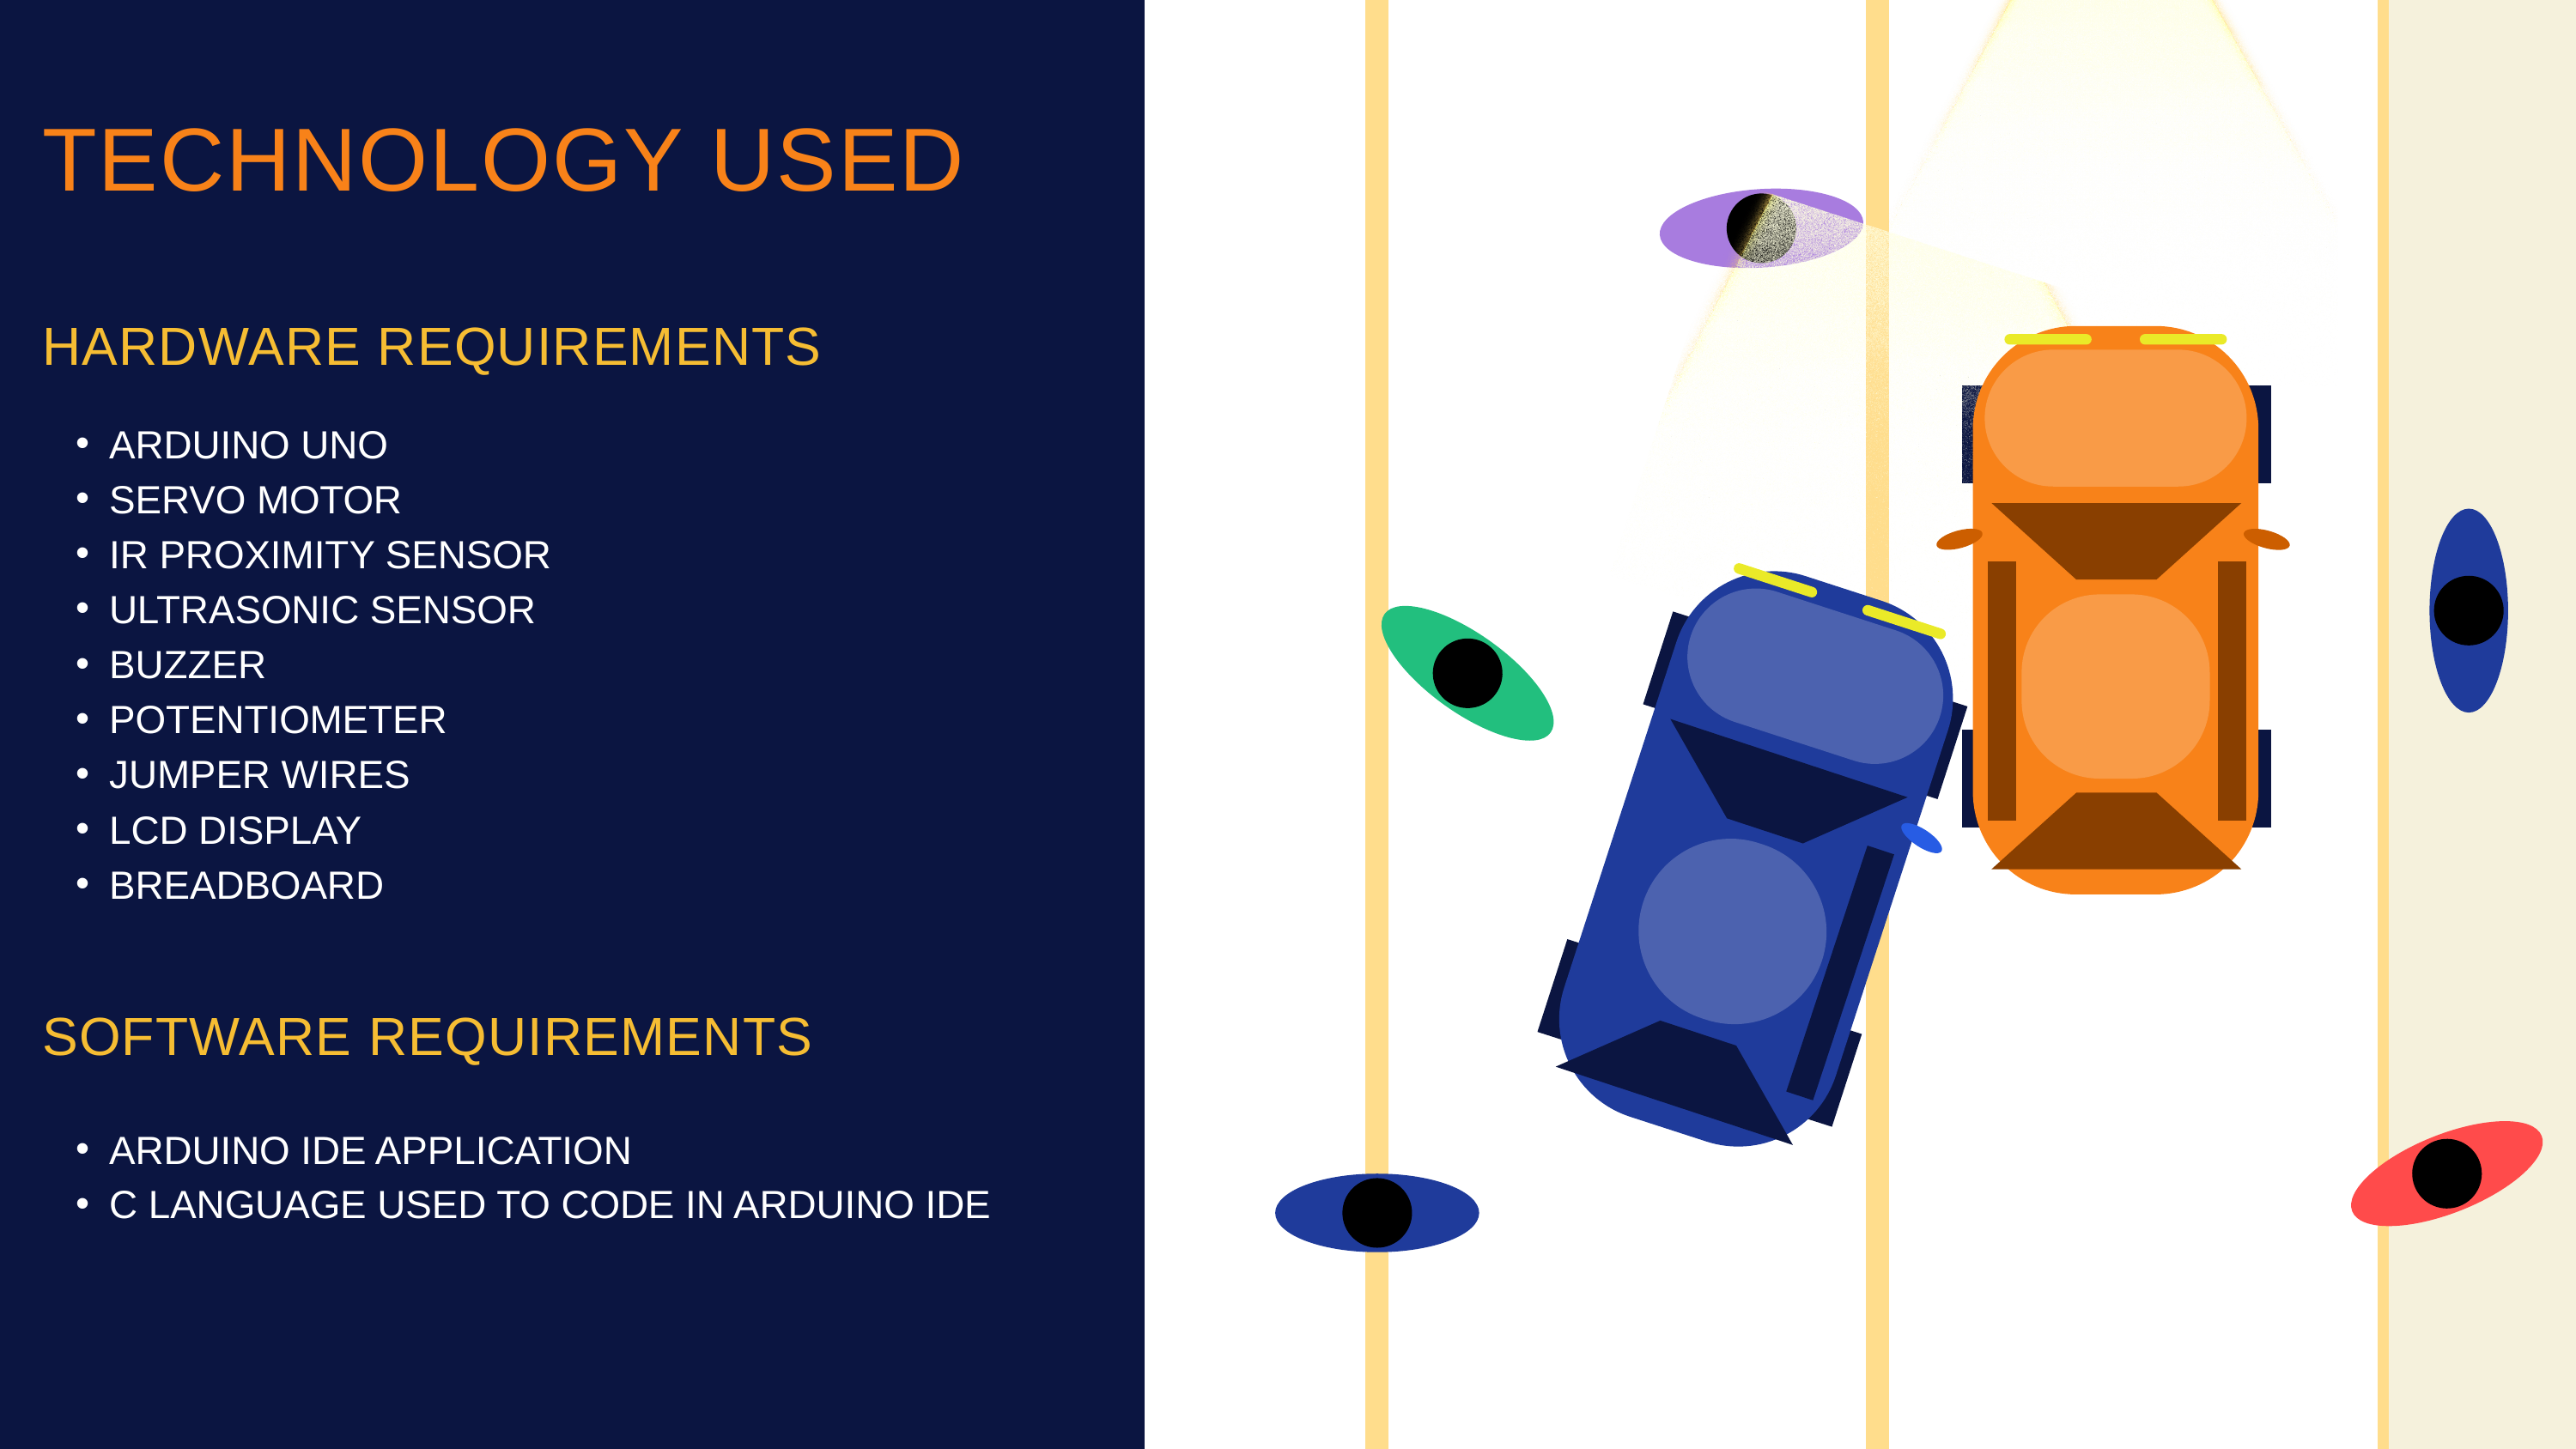

TECHNOLOGY USED
HARDWARE REQUIREMENTS
ARDUINO UNO
SERVO MOTOR
IR PROXIMITY SENSOR
ULTRASONIC SENSOR
BUZZER
POTENTIOMETER
JUMPER WIRES
LCD DISPLAY
BREADBOARD
SOFTWARE REQUIREMENTS
ARDUINO IDE APPLICATION
C LANGUAGE USED TO CODE IN ARDUINO IDE